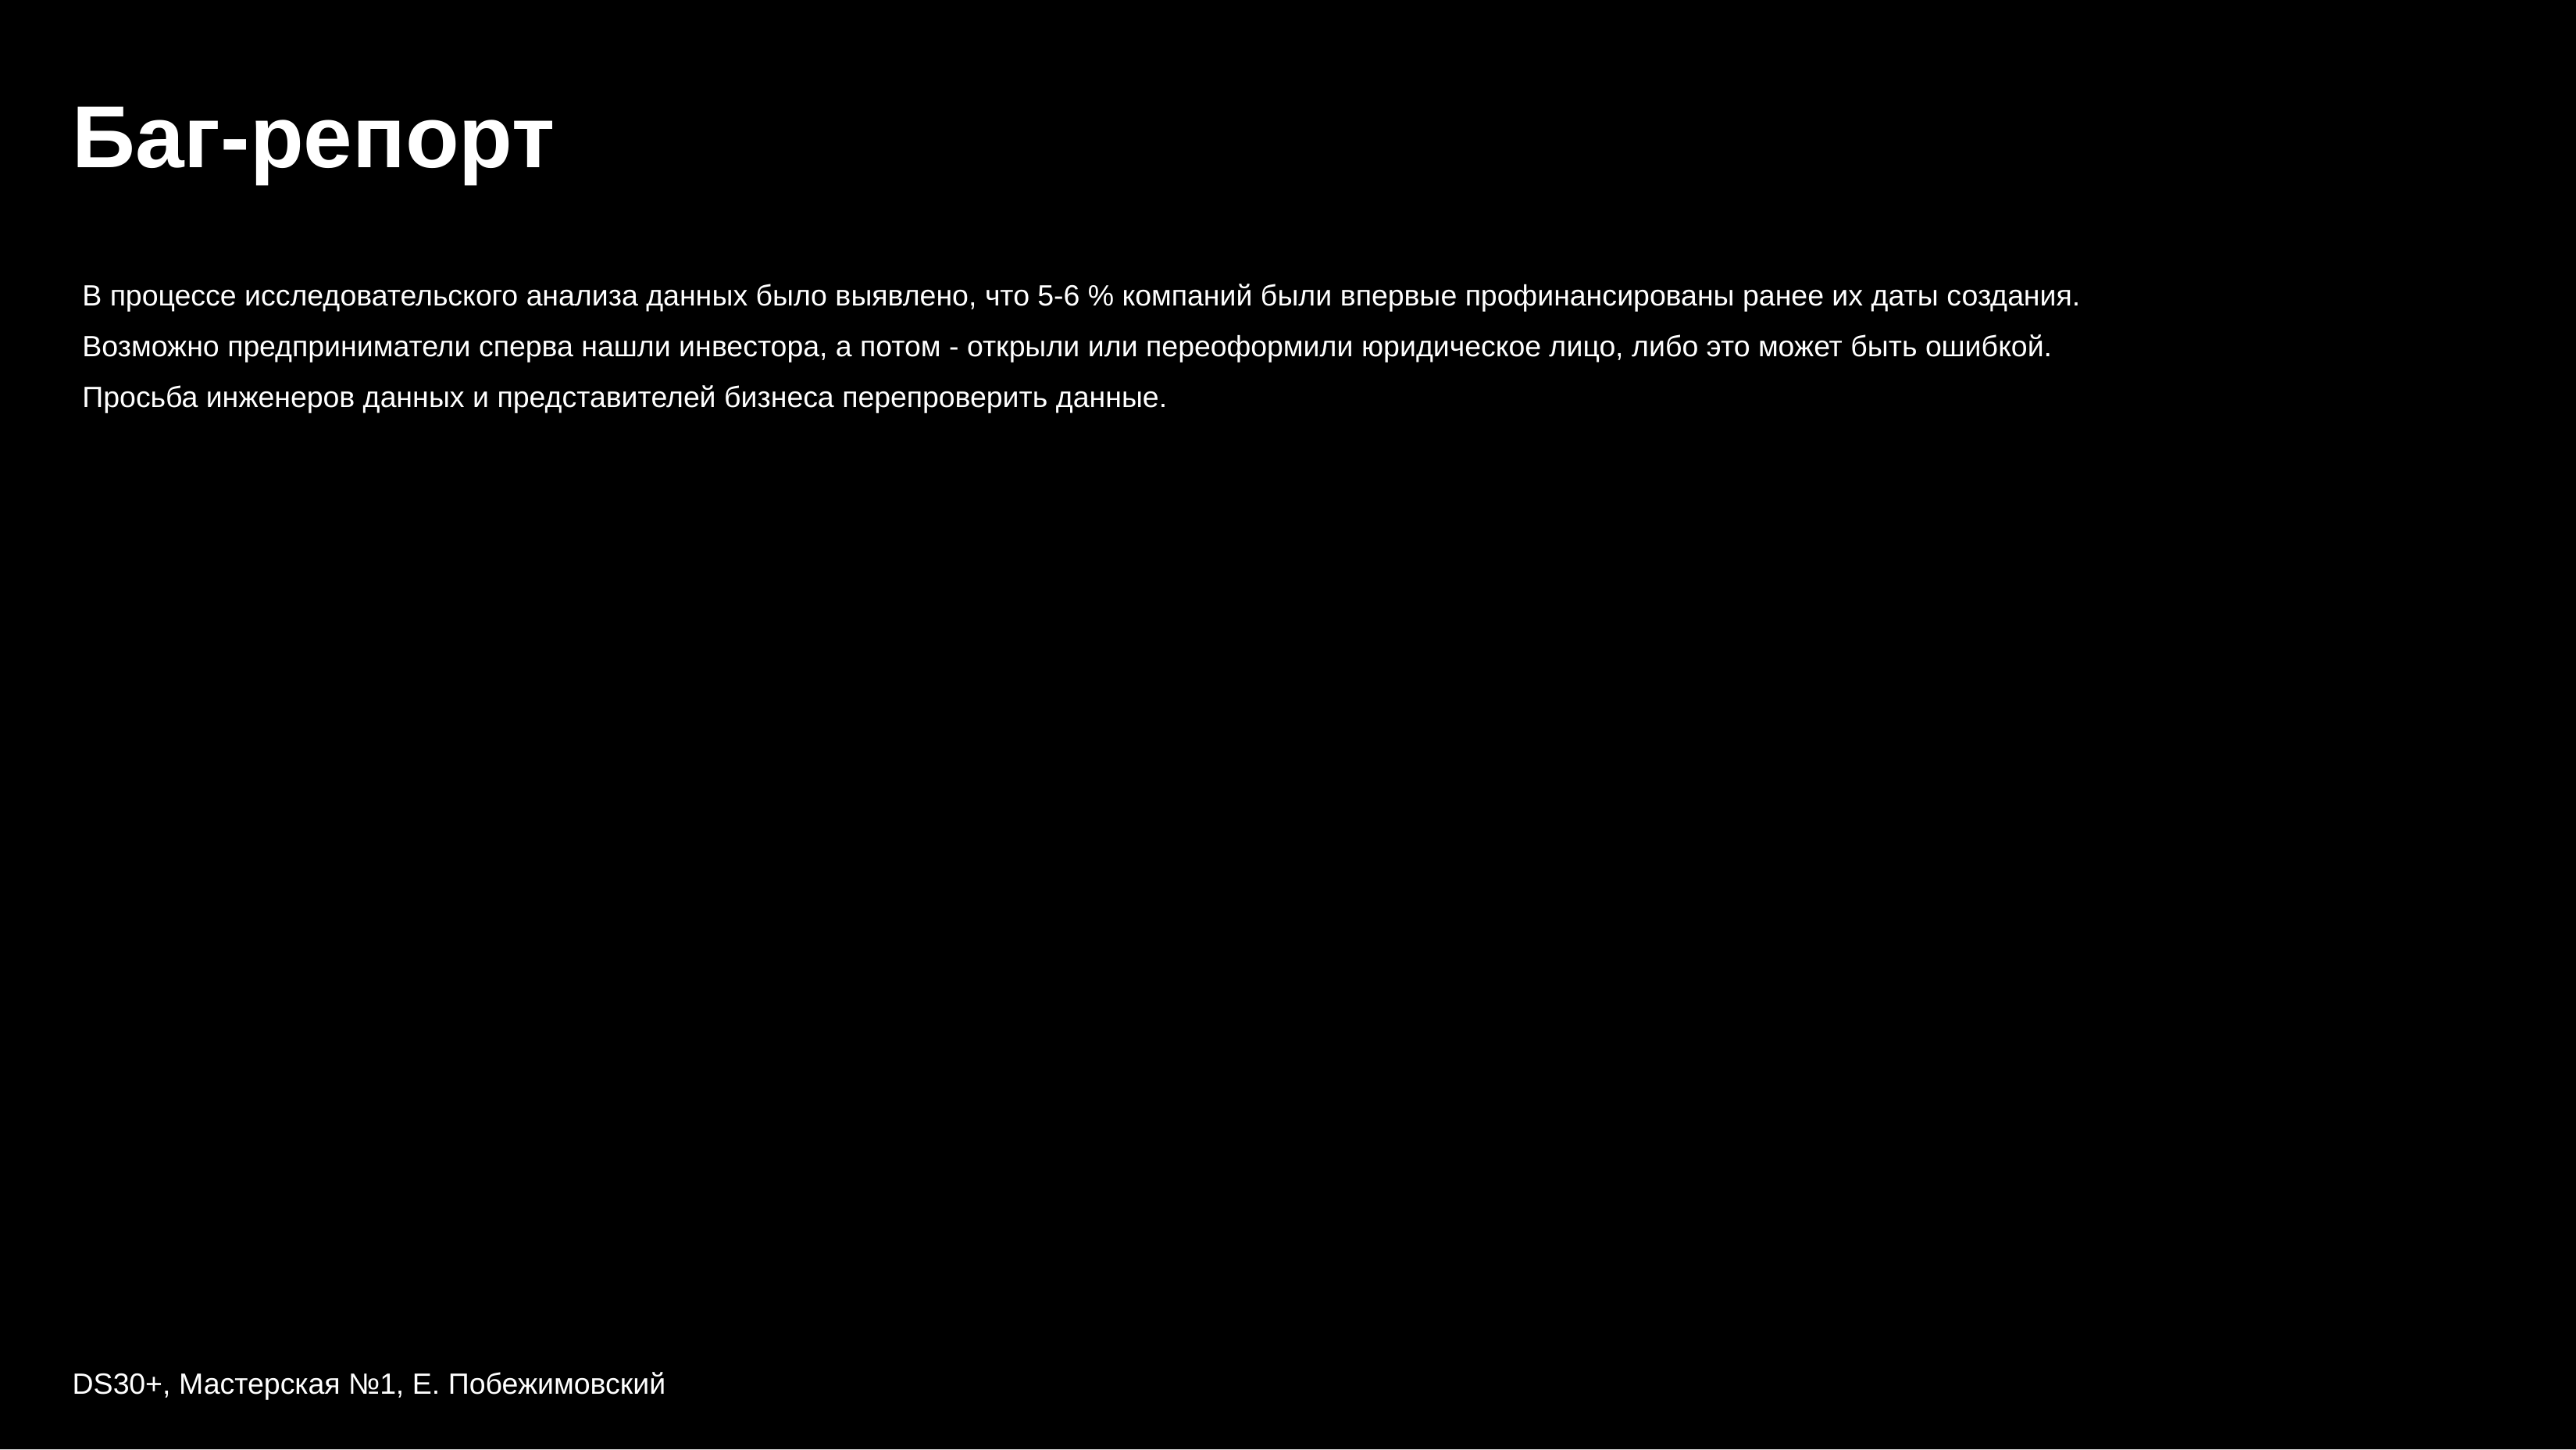

# Баг-репорт
В процессе исследовательского анализа данных было выявлено, что 5-6 % компаний были впервые профинансированы ранее их даты создания.
Возможно предприниматели сперва нашли инвестора, а потом - открыли или переоформили юридическое лицо, либо это может быть ошибкой.
Просьба инженеров данных и представителей бизнеса перепроверить данные.
DS30+, Мастерская №1, Е. Побежимовский